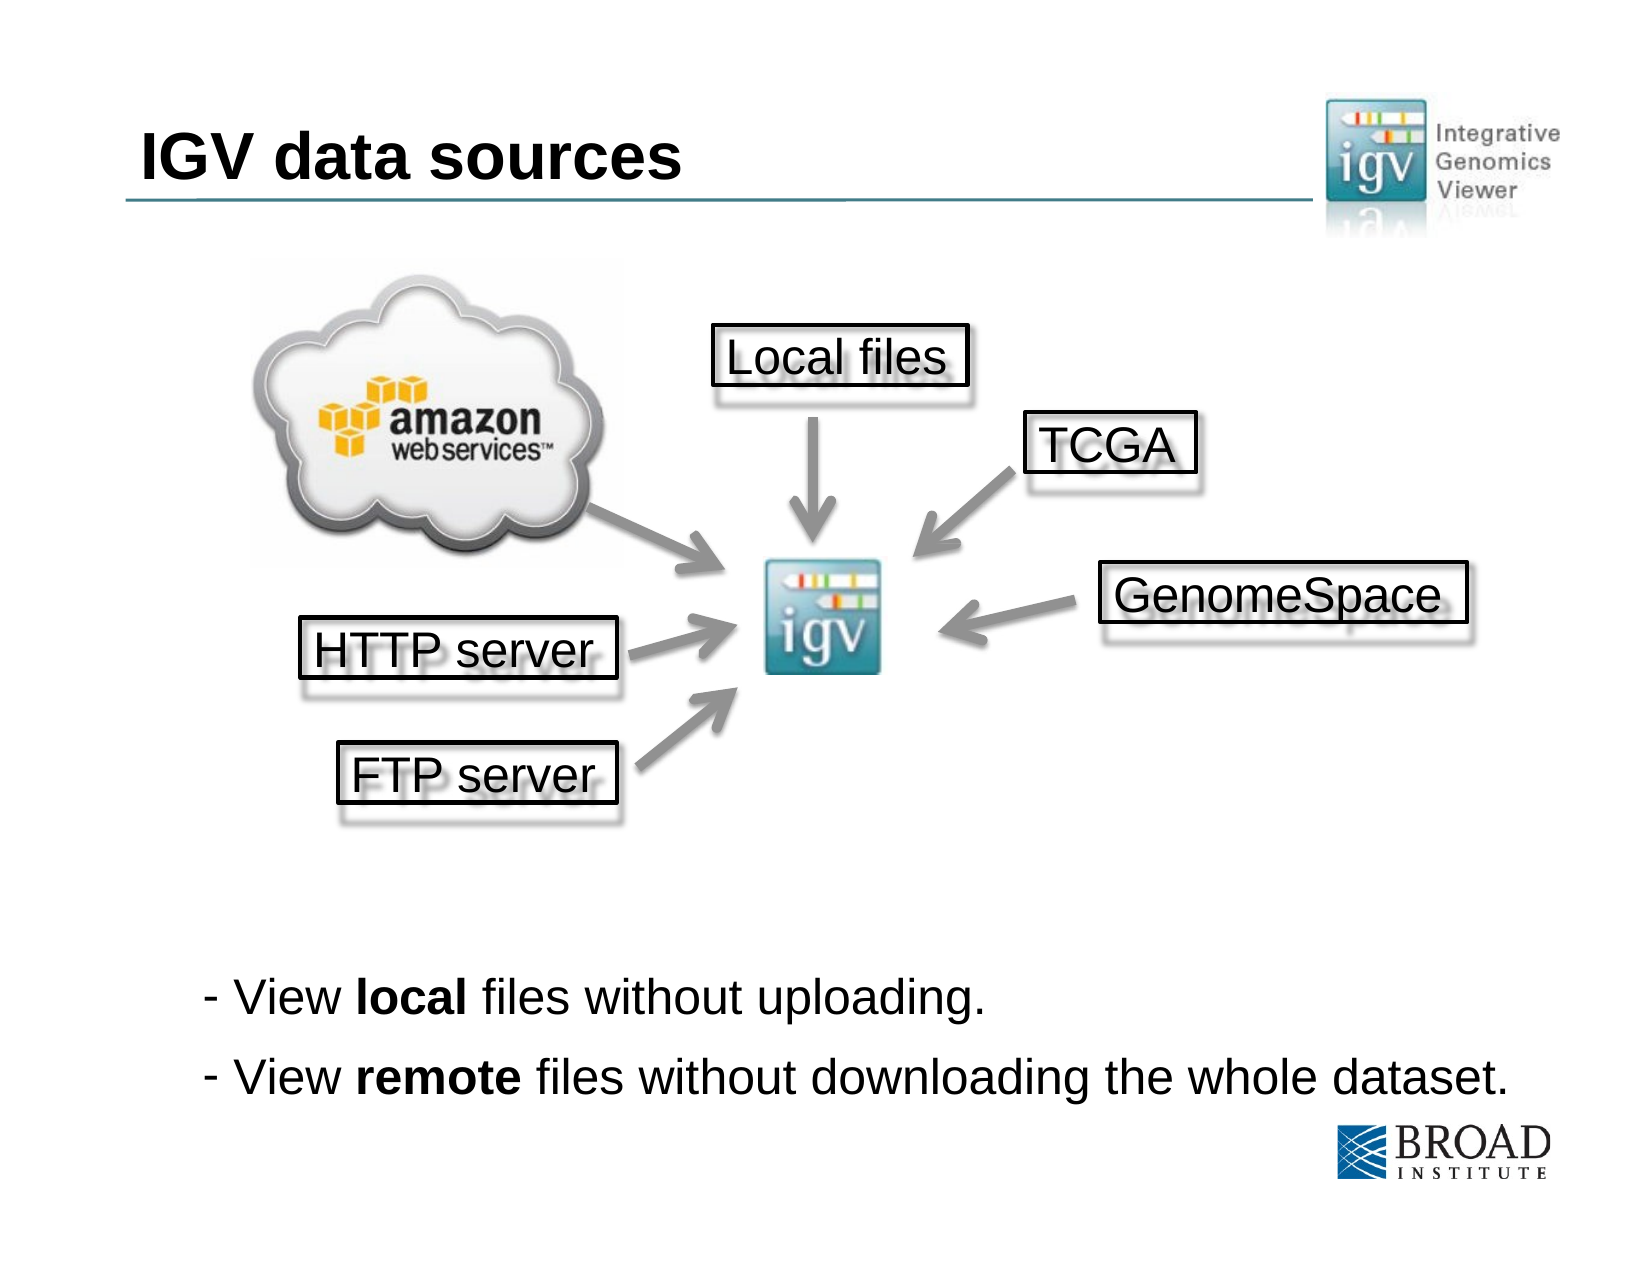

# IGV data sources

Local files

TCGA

GenomeSpace

HTTP server

FTP server
View local files without uploading.
View remote files without downloading the whole dataset.